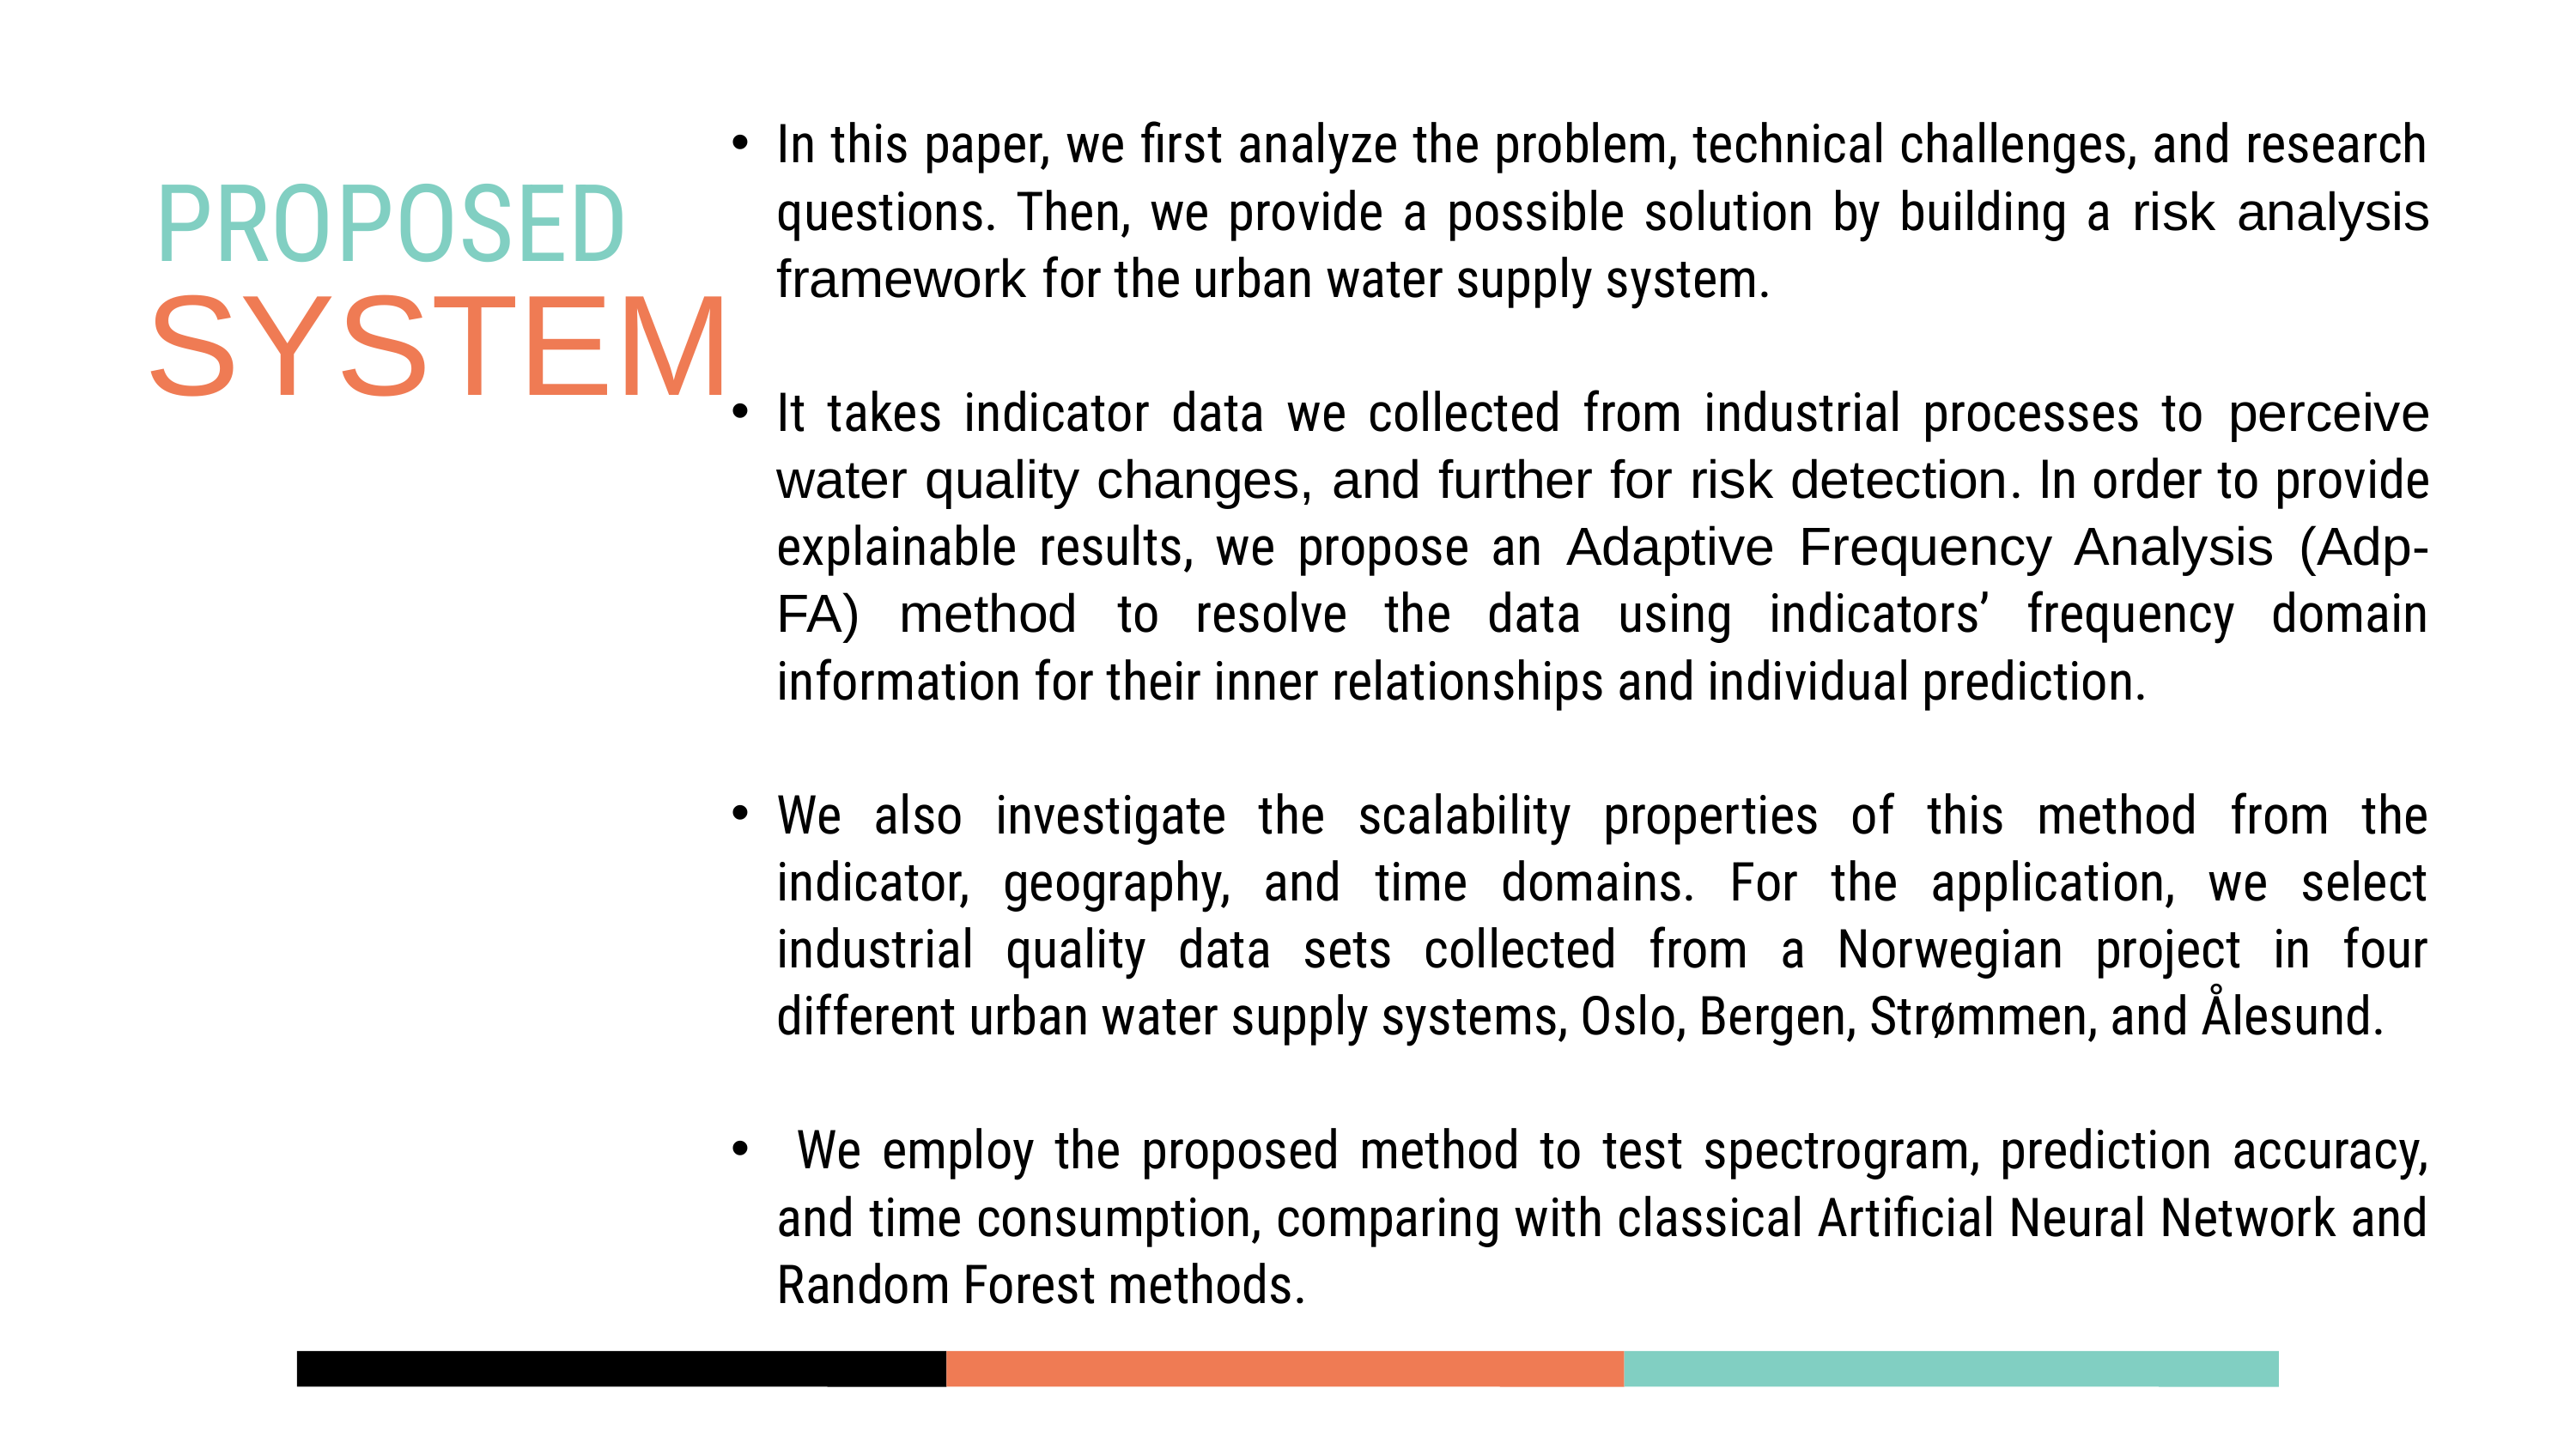

In this paper, we first analyze the problem, technical challenges, and research questions. Then, we provide a possible solution by building a risk analysis framework for the urban water supply system.

It takes indicator data we collected from industrial processes to perceive water quality changes, and further for risk detection. In order to provide explainable results, we propose an Adaptive Frequency Analysis (Adp-FA) method to resolve the data using indicators’ frequency domain information for their inner relationships and individual prediction.

We also investigate the scalability properties of this method from the indicator, geography, and time domains. For the application, we select industrial quality data sets collected from a Norwegian project in four different urban water supply systems, Oslo, Bergen, Strømmen, and Ålesund.

 We employ the proposed method to test spectrogram, prediction accuracy, and time consumption, comparing with classical Artificial Neural Network and Random Forest methods.

PROPOSED
SYSTEM